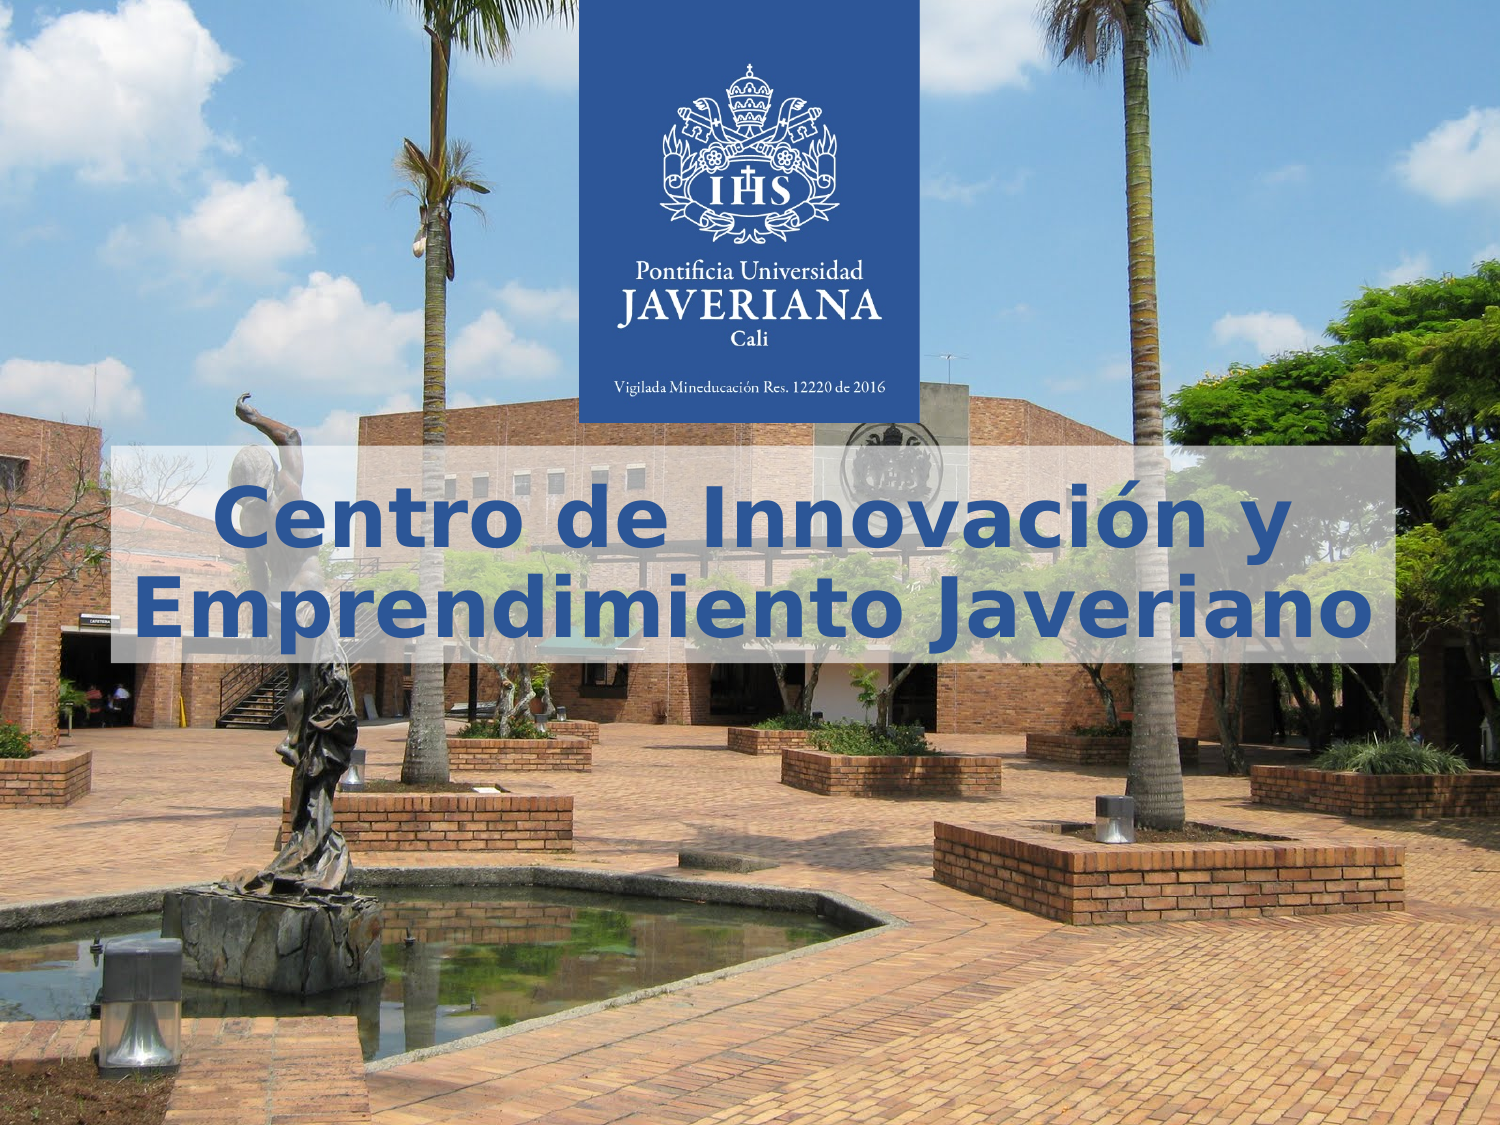

# Centro de Innovación y Emprendimiento Javeriano